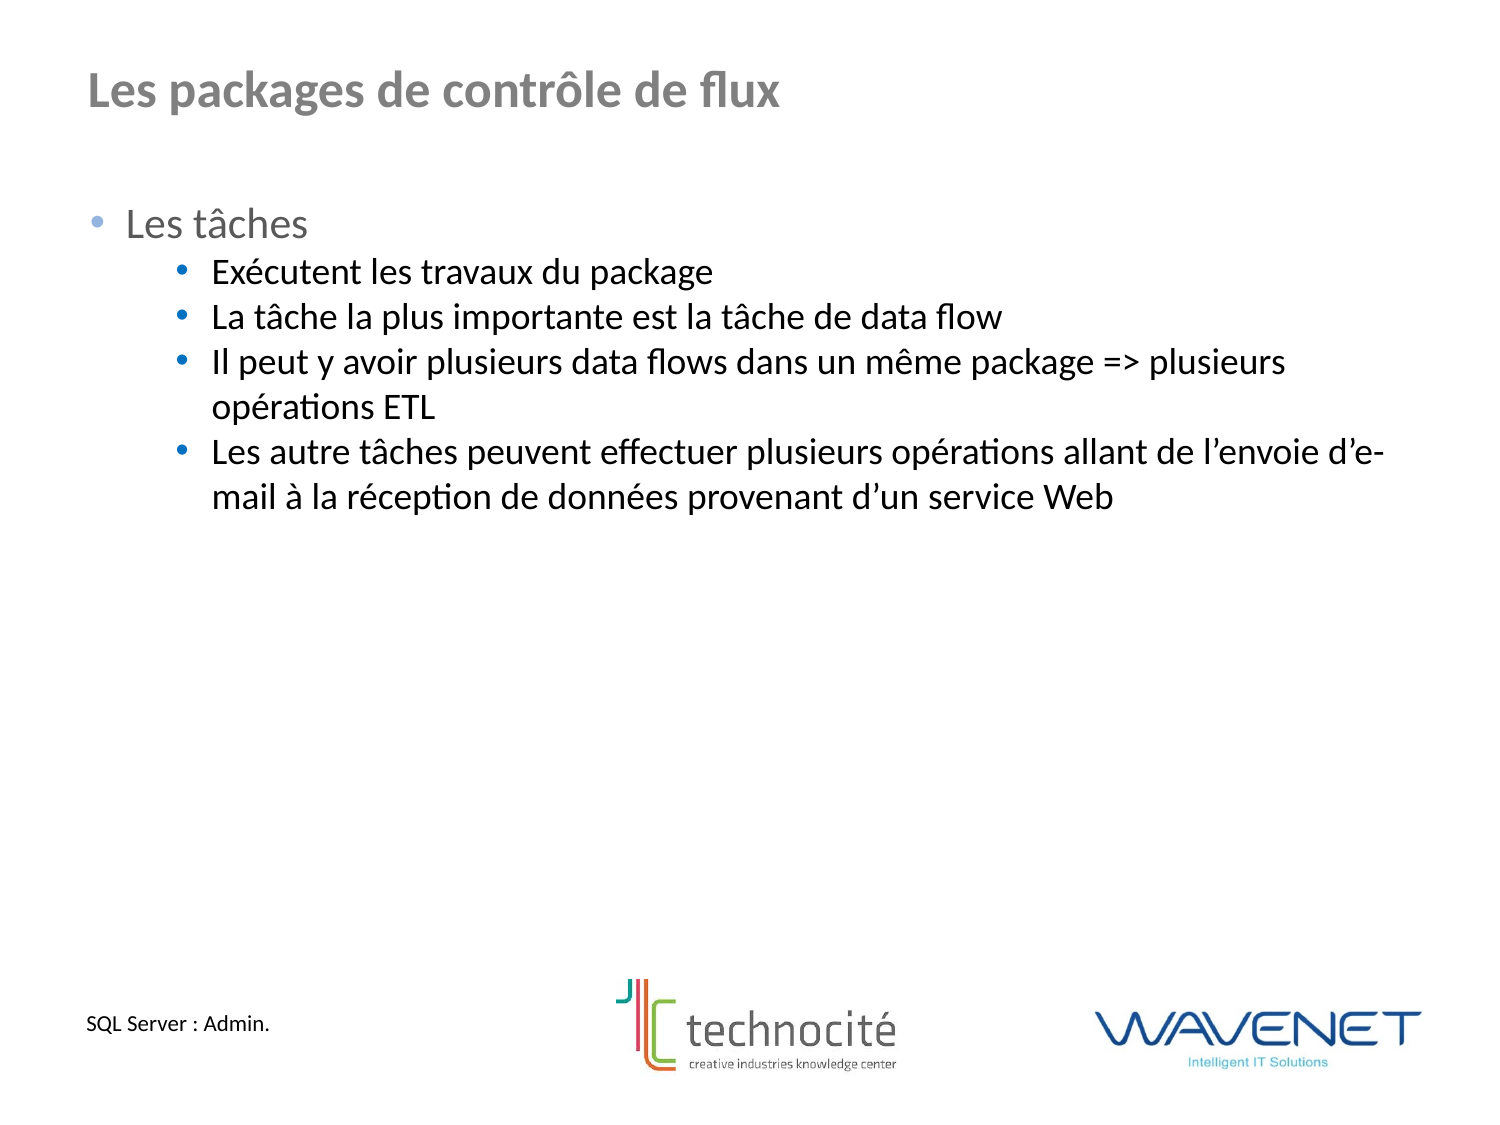

Les packages de contrôle de flux
Les tâches
Exécutent les travaux du package
La tâche la plus importante est la tâche de data flow
Il peut y avoir plusieurs data flows dans un même package => plusieurs opérations ETL
Les autre tâches peuvent effectuer plusieurs opérations allant de l’envoie d’e-mail à la réception de données provenant d’un service Web
SQL Server : Admin.